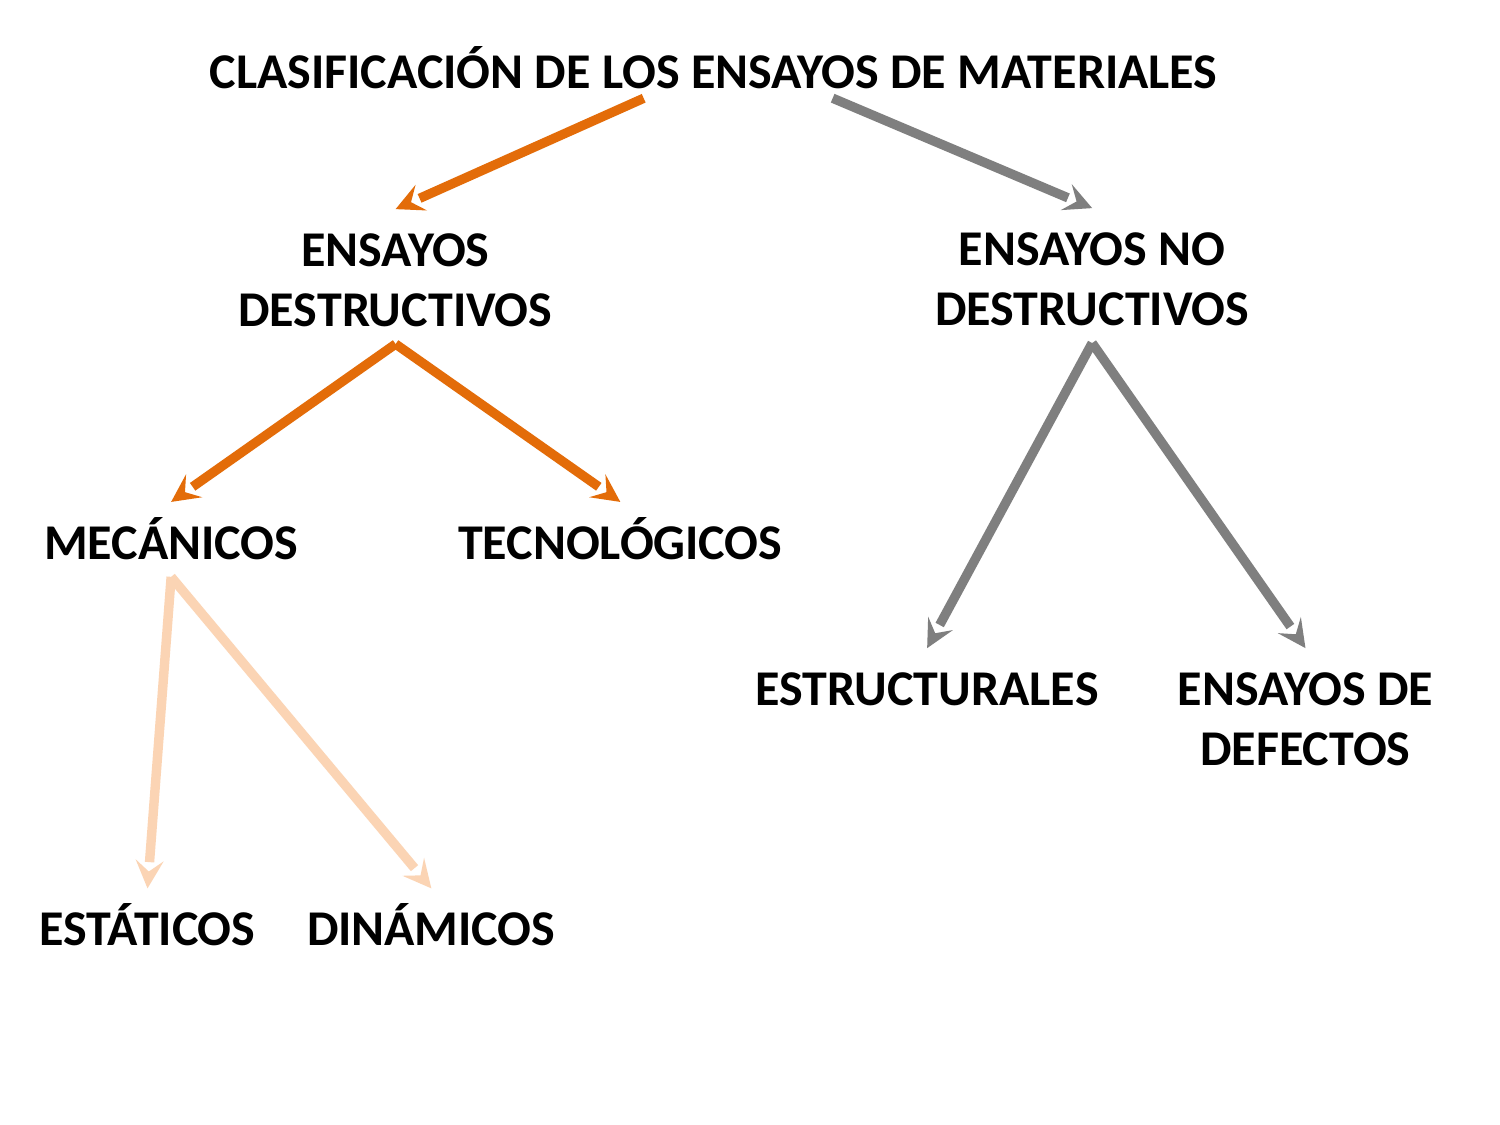

CLASIFICACIÓN DE LOS ENSAYOS DE MATERIALES
ENSAYOS NO DESTRUCTIVOS
ENSAYOS DESTRUCTIVOS
TECNOLÓGICOS
MECÁNICOS
ENSAYOS DE DEFECTOS
ESTRUCTURALES
ESTÁTICOS
DINÁMICOS